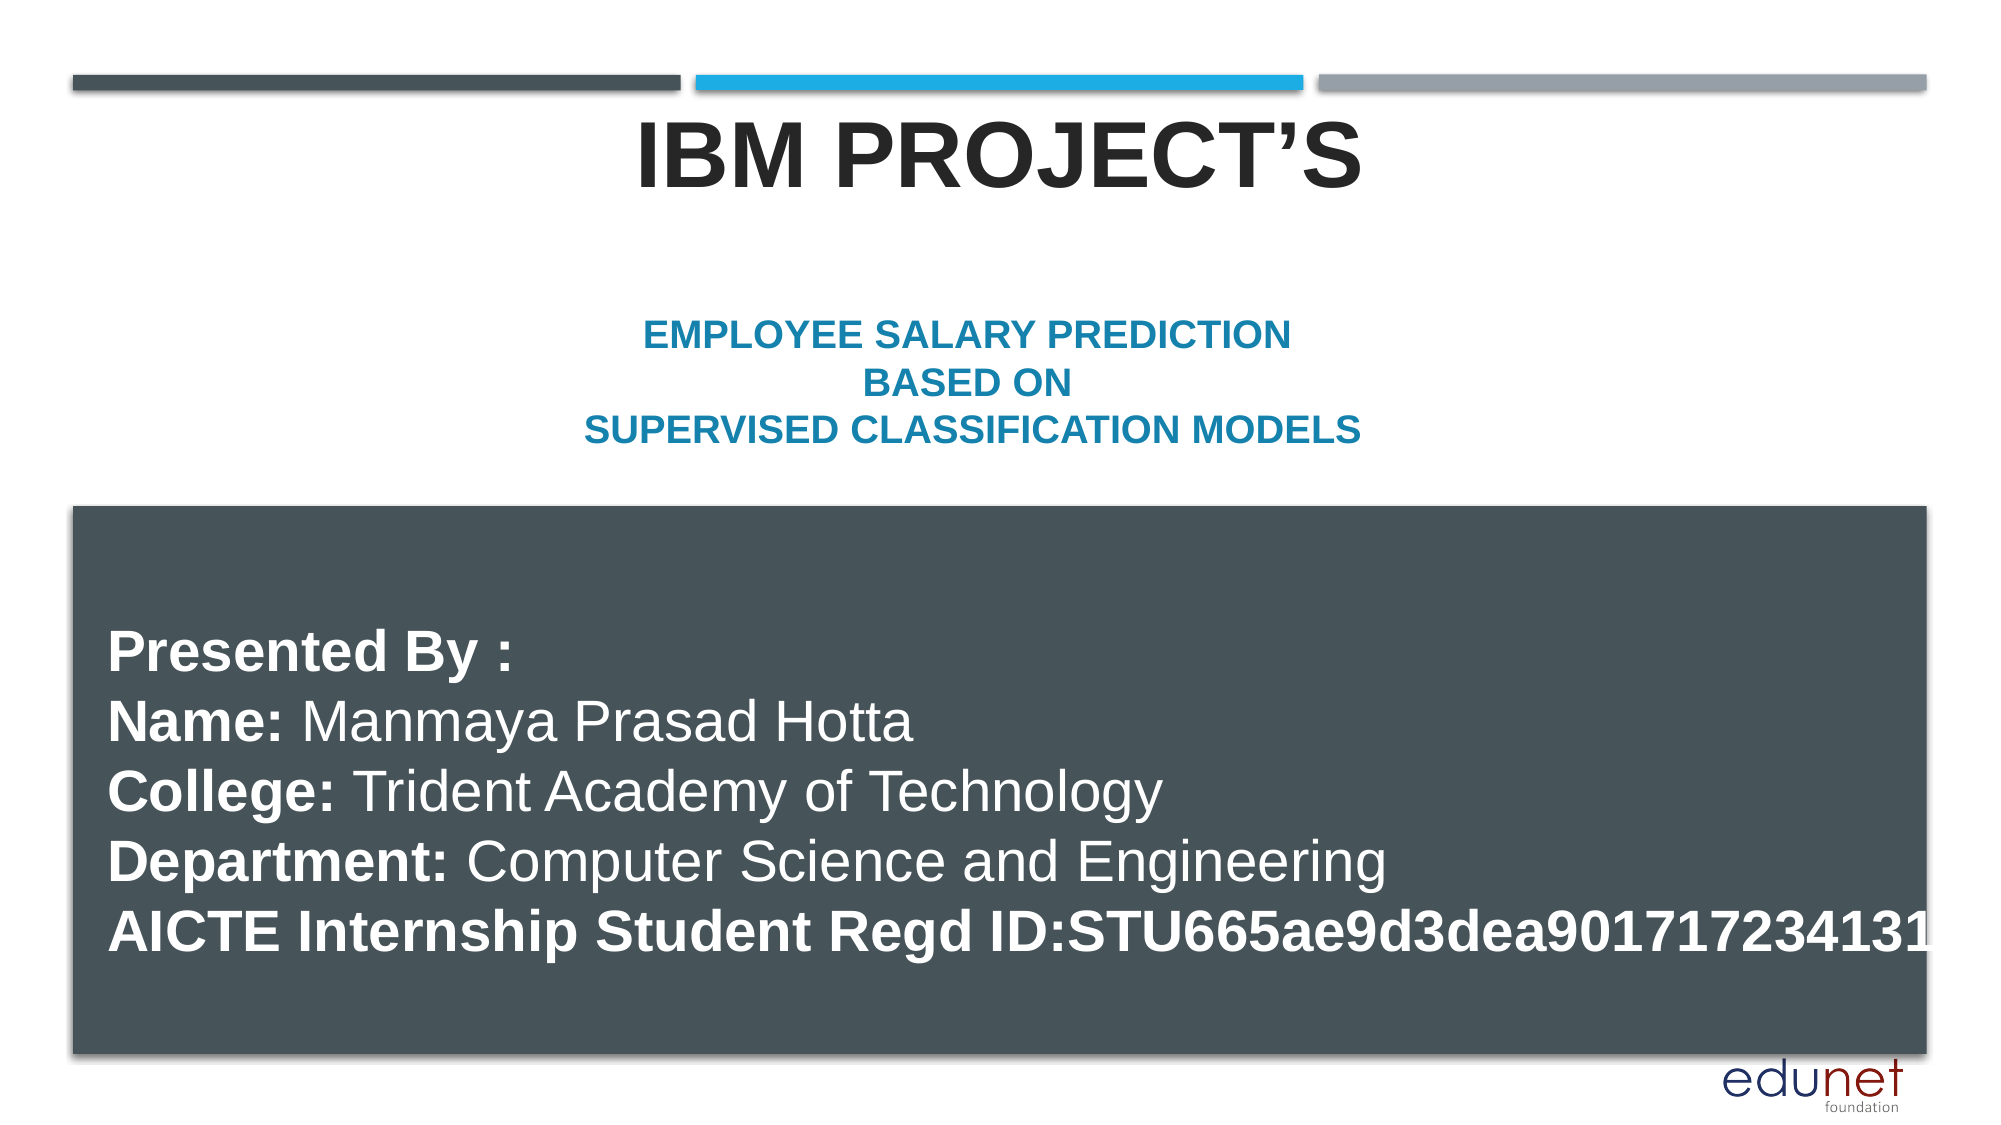

IBM PROJECT’S
# Employee Salary Prediction BASED ON SUPERVISED CLASSIFICATION MODELS
Presented By :
Name: Manmaya Prasad Hotta
College: Trident Academy of Technology
Department: Computer Science and Engineering
AICTE Internship Student Regd ID:STU665ae9d3dea901717234131